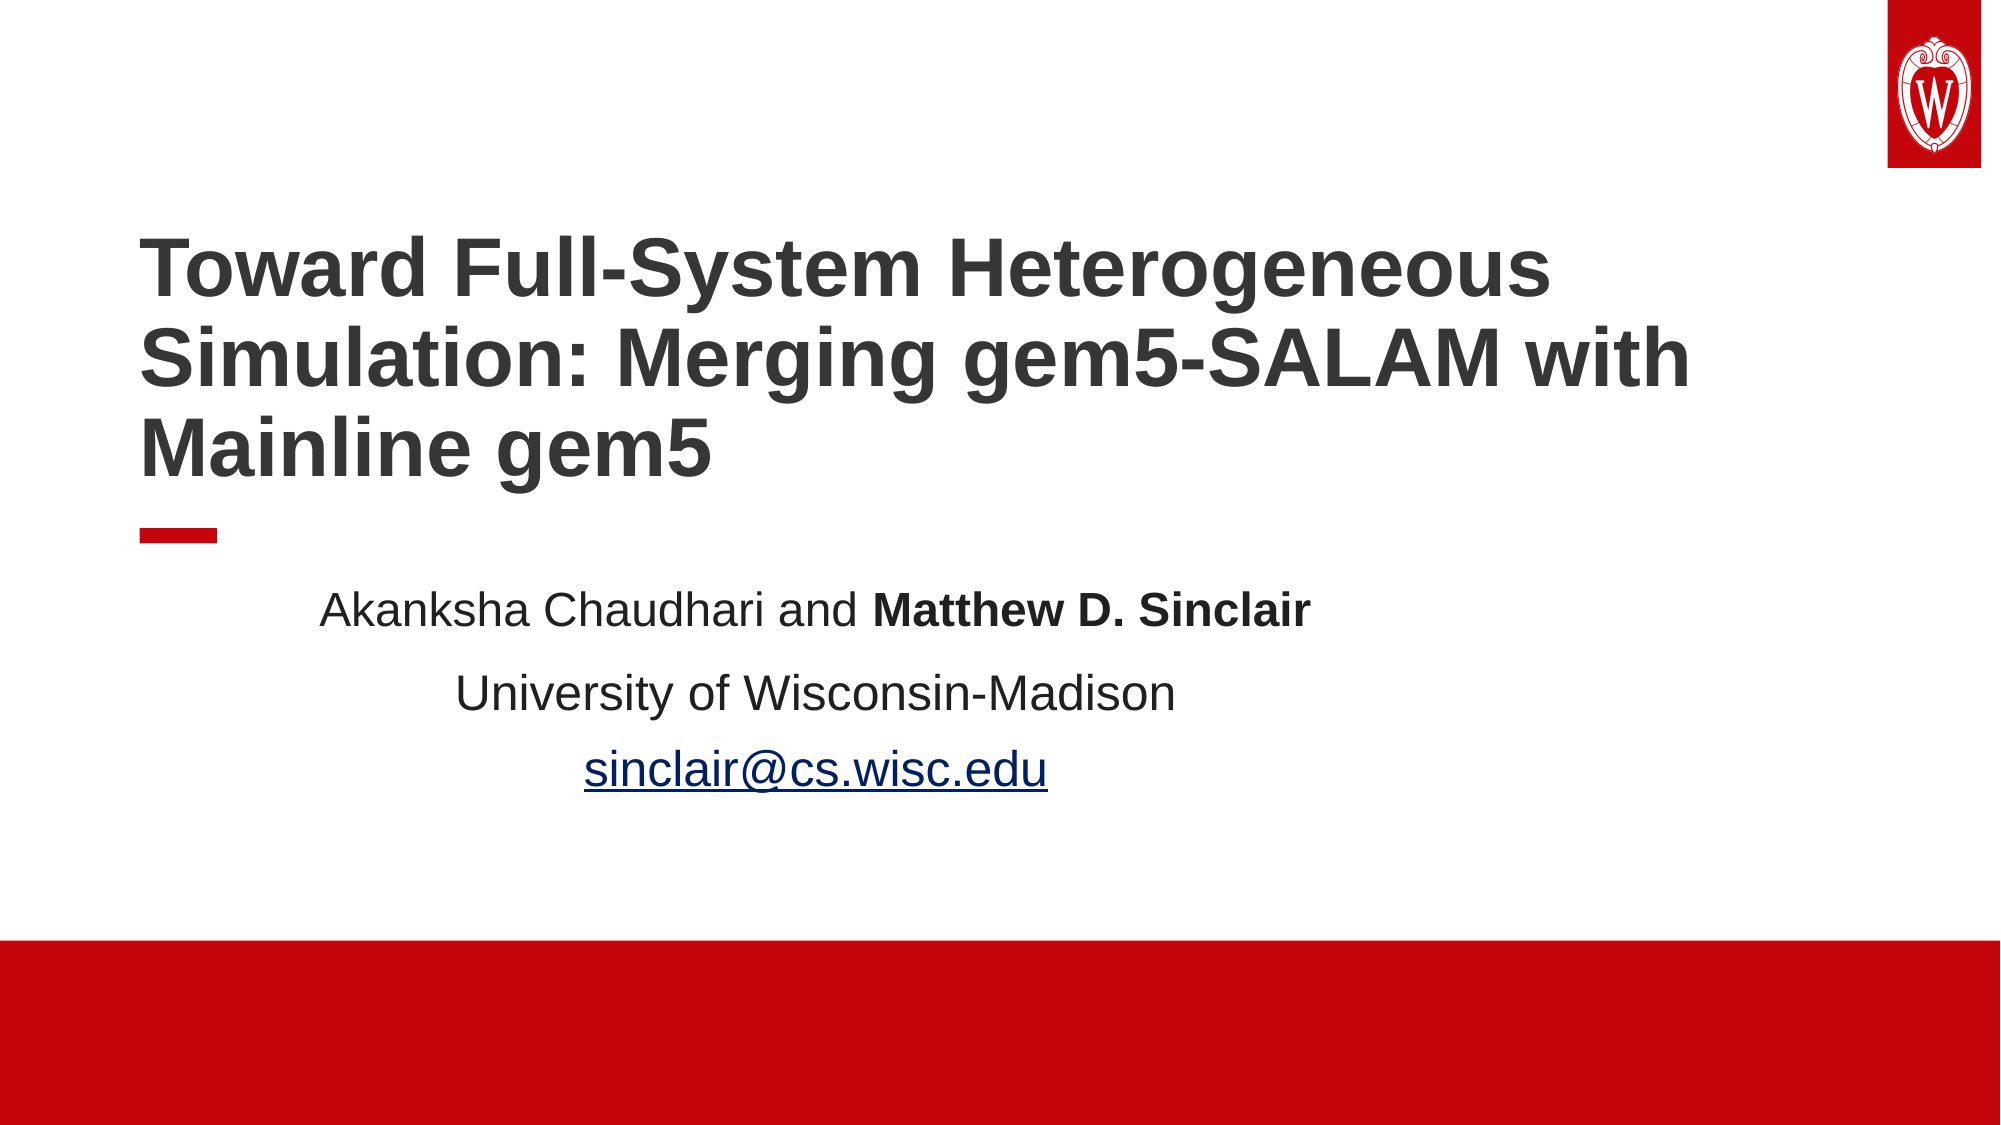

# Toward Full-System Heterogeneous Simulation: Merging gem5-SALAM with Mainline gem5
Akanksha Chaudhari and Matthew D. Sinclair
University of Wisconsin-Madison
sinclair@cs.wisc.edu